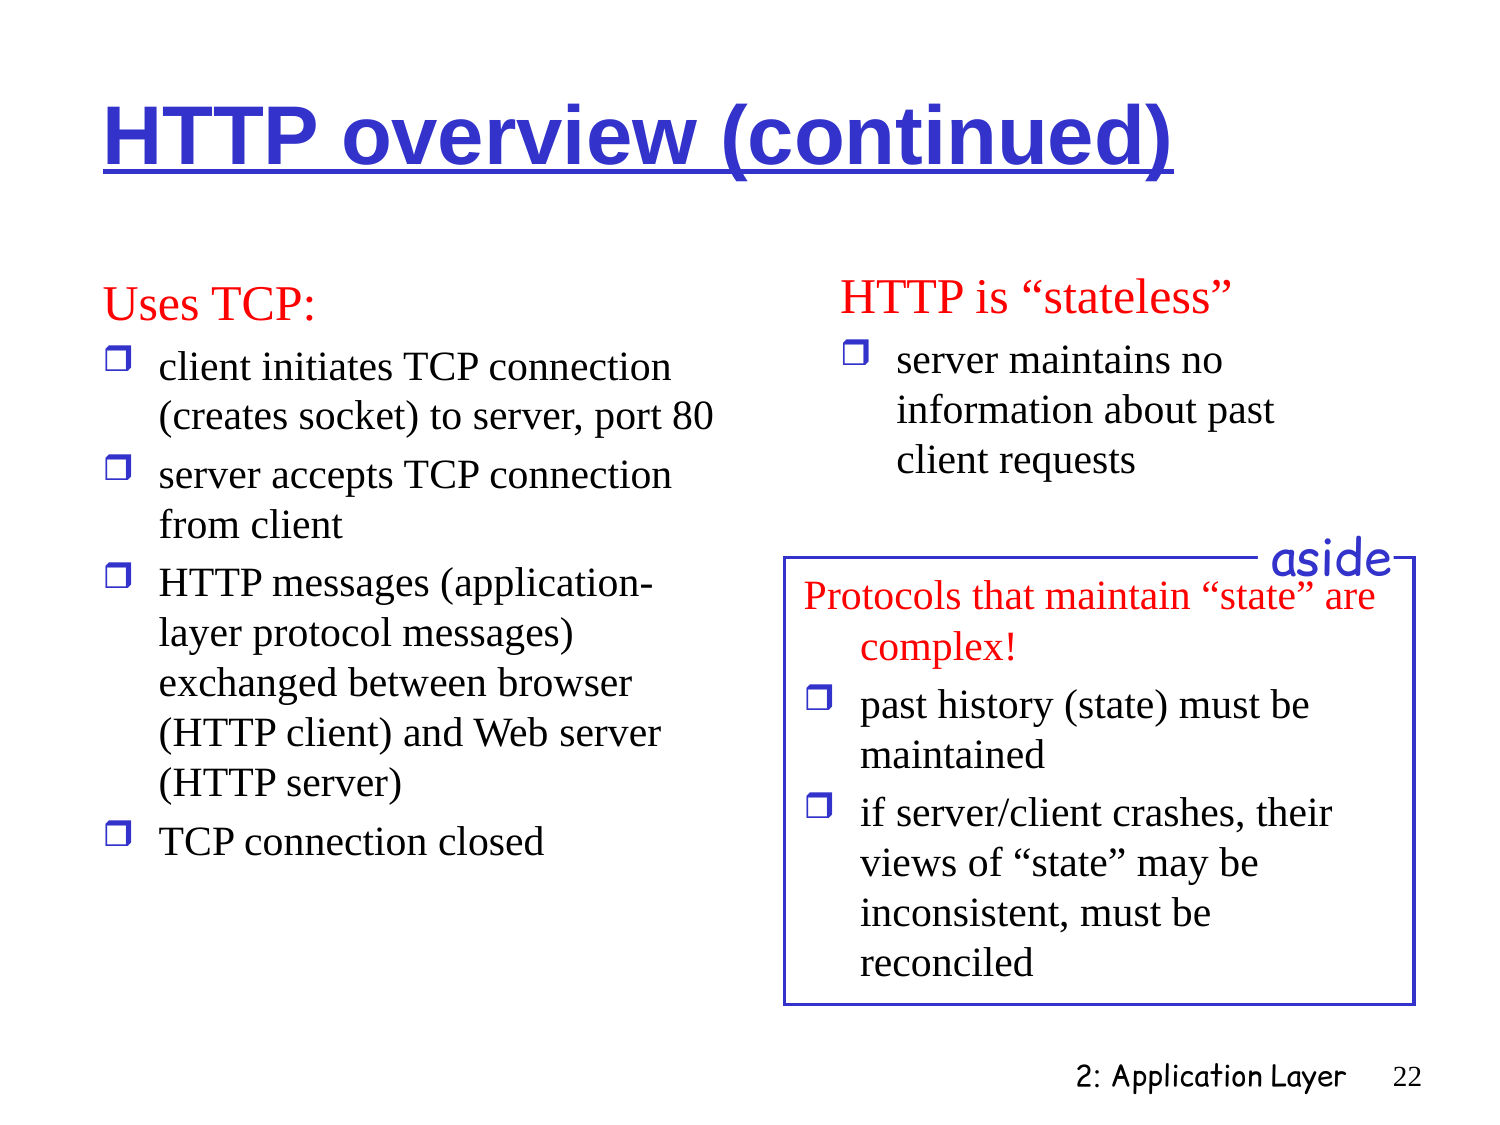

# HTTP overview (continued)
HTTP is “stateless”
server maintains no information about past client requests
Uses TCP:
client initiates TCP connection (creates socket) to server, port 80
server accepts TCP connection from client
HTTP messages (application-layer protocol messages) exchanged between browser (HTTP client) and Web server (HTTP server)
TCP connection closed
aside

Protocols that maintain “state” are complex!
past history (state) must be maintained
if server/client crashes, their views of “state” may be inconsistent, must be reconciled

2: Application Layer
22